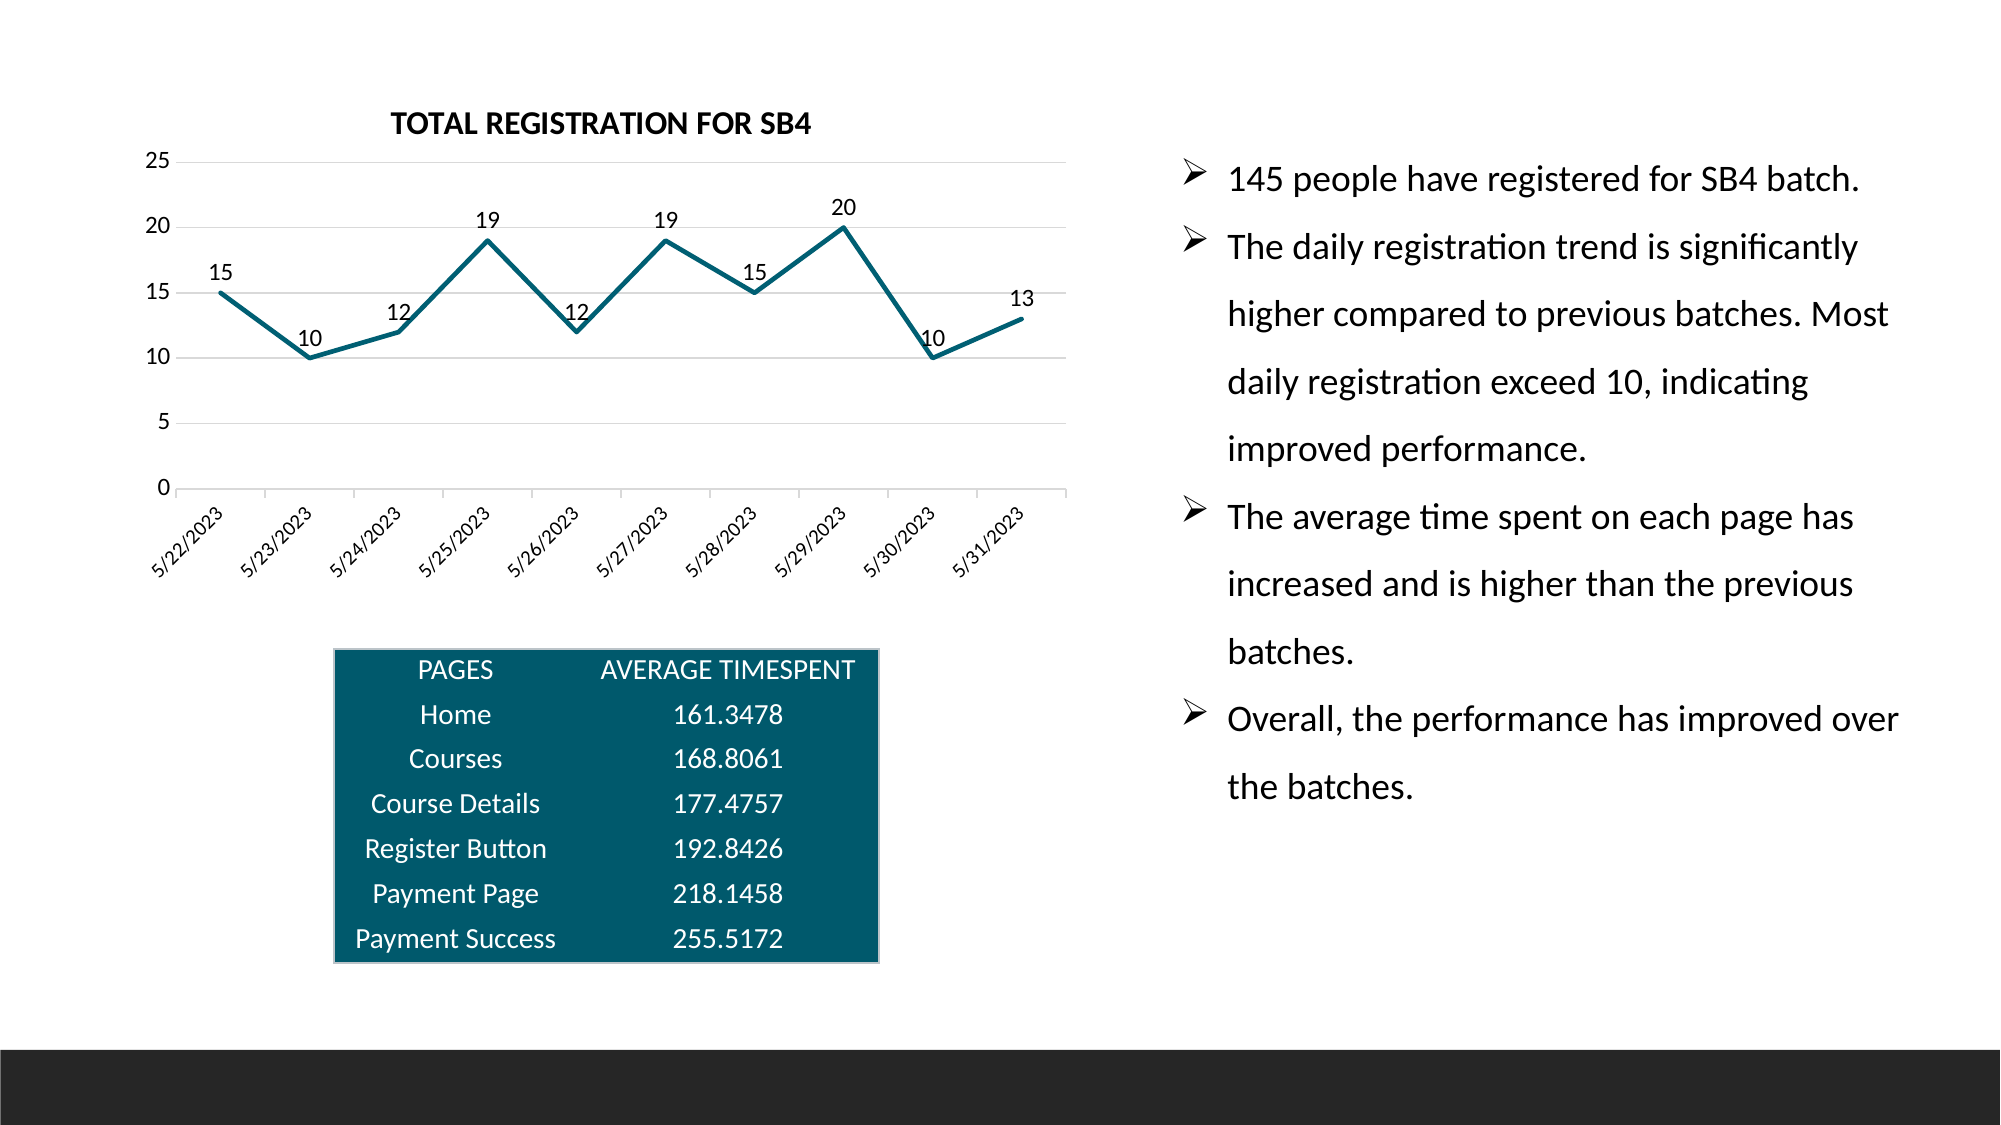

### Chart: TOTAL REGISTRATION FOR SB4

| Category | REGISTERED |
|---|---|
| 45068 | 15.0 |
| 45069 | 10.0 |
| 45070 | 12.0 |
| 45071 | 19.0 |
| 45072 | 12.0 |
| 45073 | 19.0 |
| 45074 | 15.0 |
| 45075 | 20.0 |
| 45076 | 10.0 |
| 45077 | 13.0 |
145 people have registered for SB4 batch.
The daily registration trend is significantly higher compared to previous batches. Most daily registration exceed 10, indicating improved performance.
The average time spent on each page has increased and is higher than the previous batches.
Overall, the performance has improved over the batches.

| PAGES | AVERAGE TIMESPENT |
| --- | --- |
| Home | 161.3478 |
| Courses | 168.8061 |
| Course Details | 177.4757 |
| Register Button | 192.8426 |
| Payment Page | 218.1458 |
| Payment Success | 255.5172 |